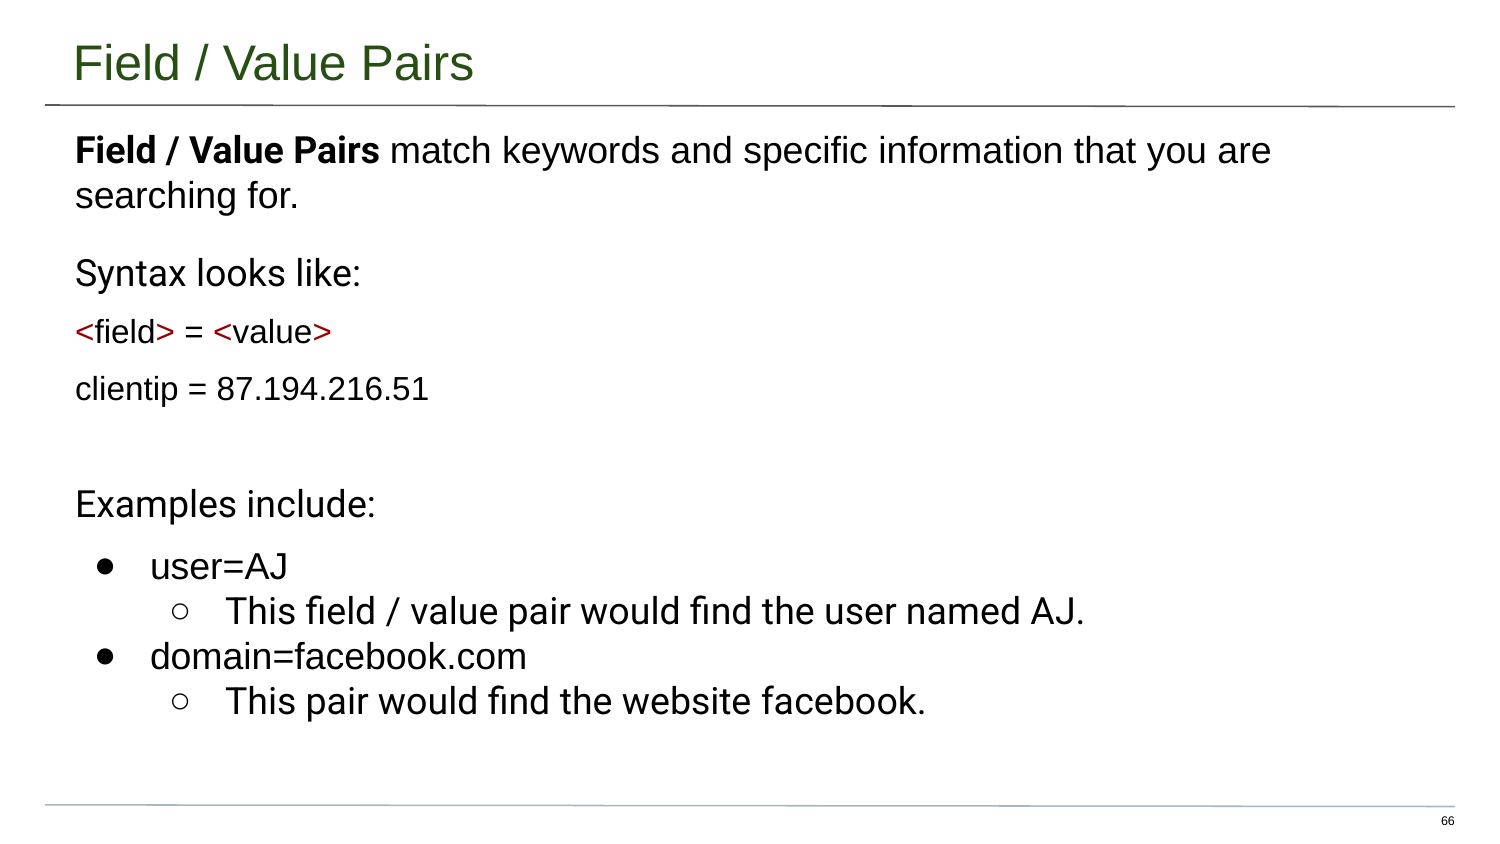

# Field / Value Pairs
Field / Value Pairs match keywords and specific information that you are searching for.

Syntax looks like:
<field> = <value>
clientip = 87.194.216.51

Examples include:
user=AJ
This field / value pair would find the user named AJ.
domain=facebook.com
This pair would find the website facebook.

66